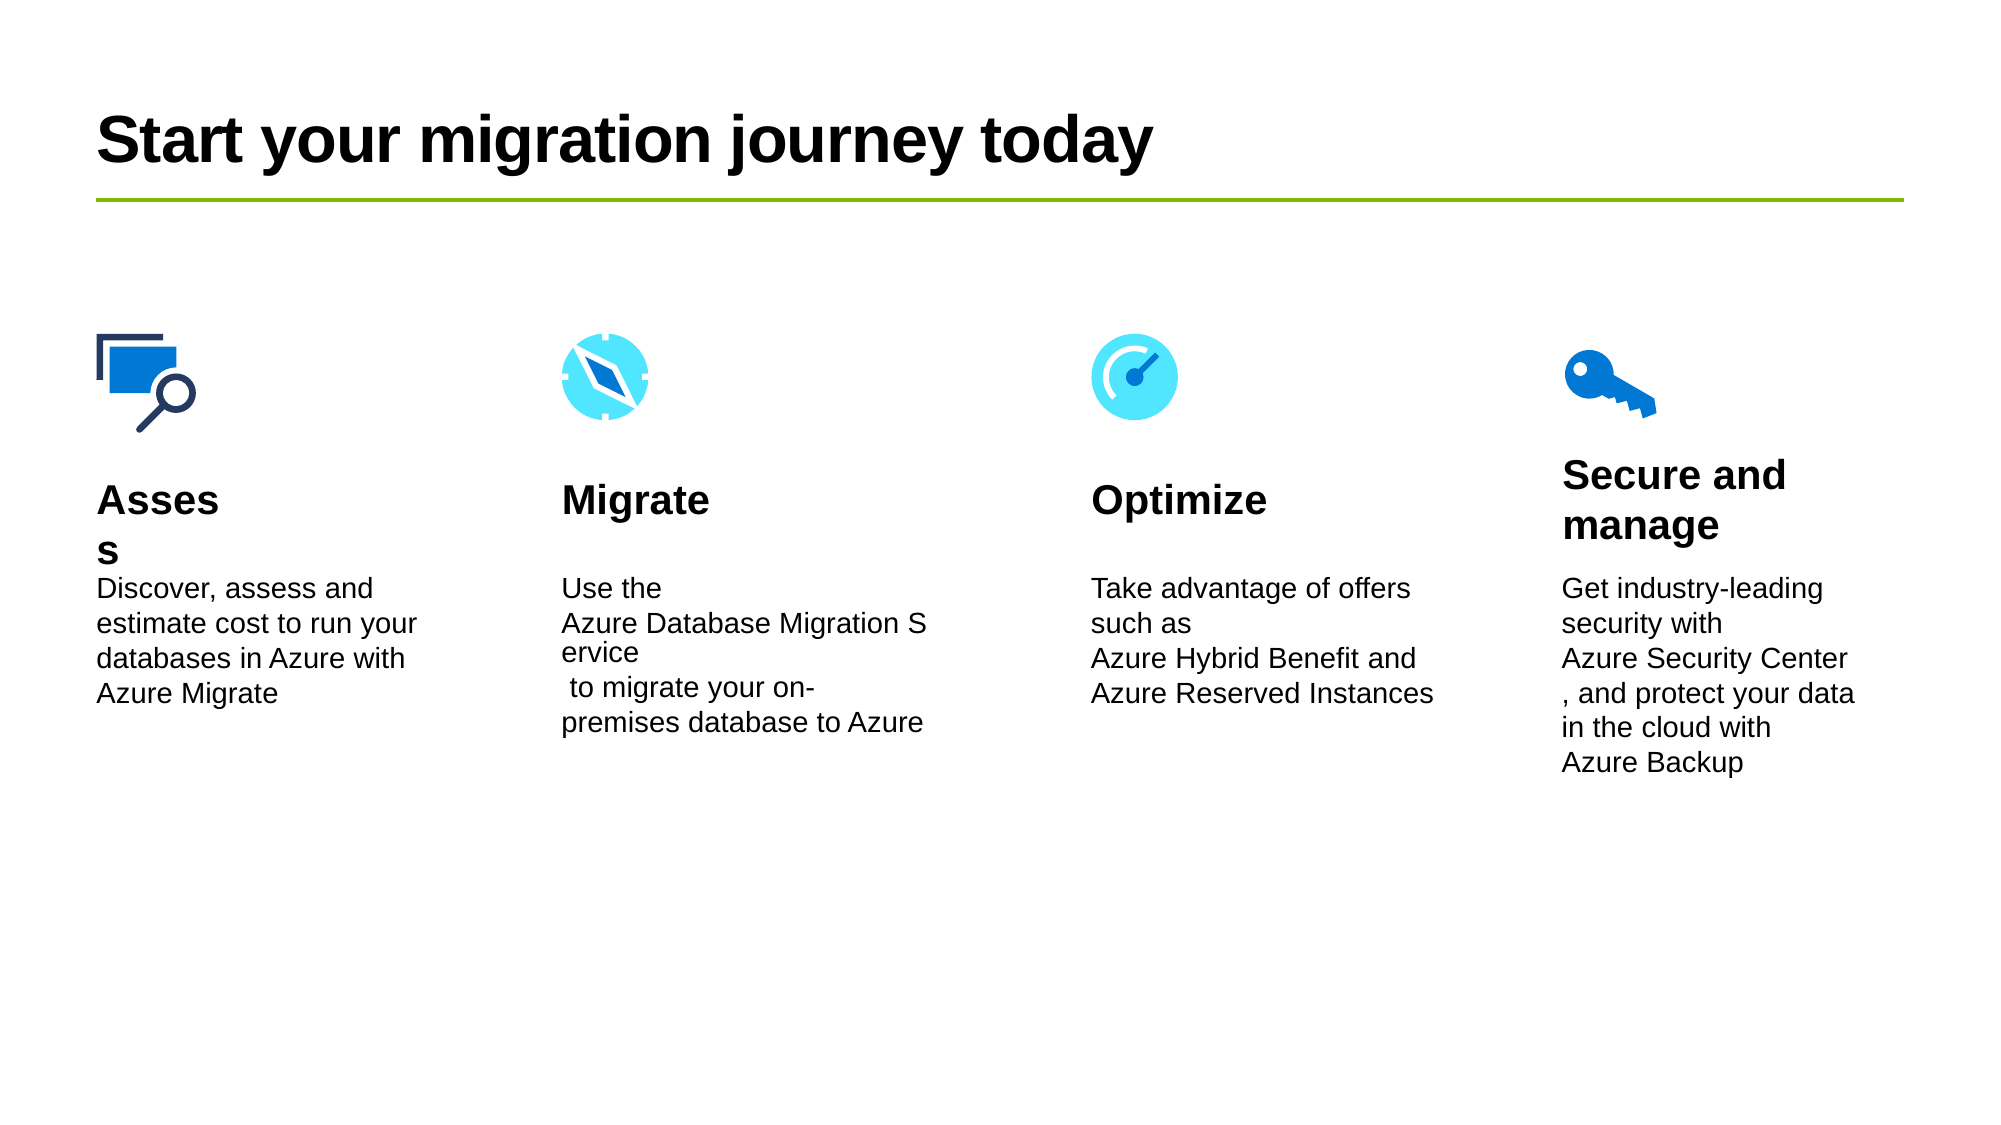

# Start your migration journey today

Secure and manage
Assess
Migrate
Optimize
Discover, assess and estimate cost to run your databases in Azure with Azure Migrate
Use the Azure Database Migration Service to migrate your on-premises database to Azure
Take advantage of offers such as Azure Hybrid Benefit and
Azure Reserved Instances
Get industry-leading security with
Azure Security Center, and protect your data in the cloud with Azure Backup